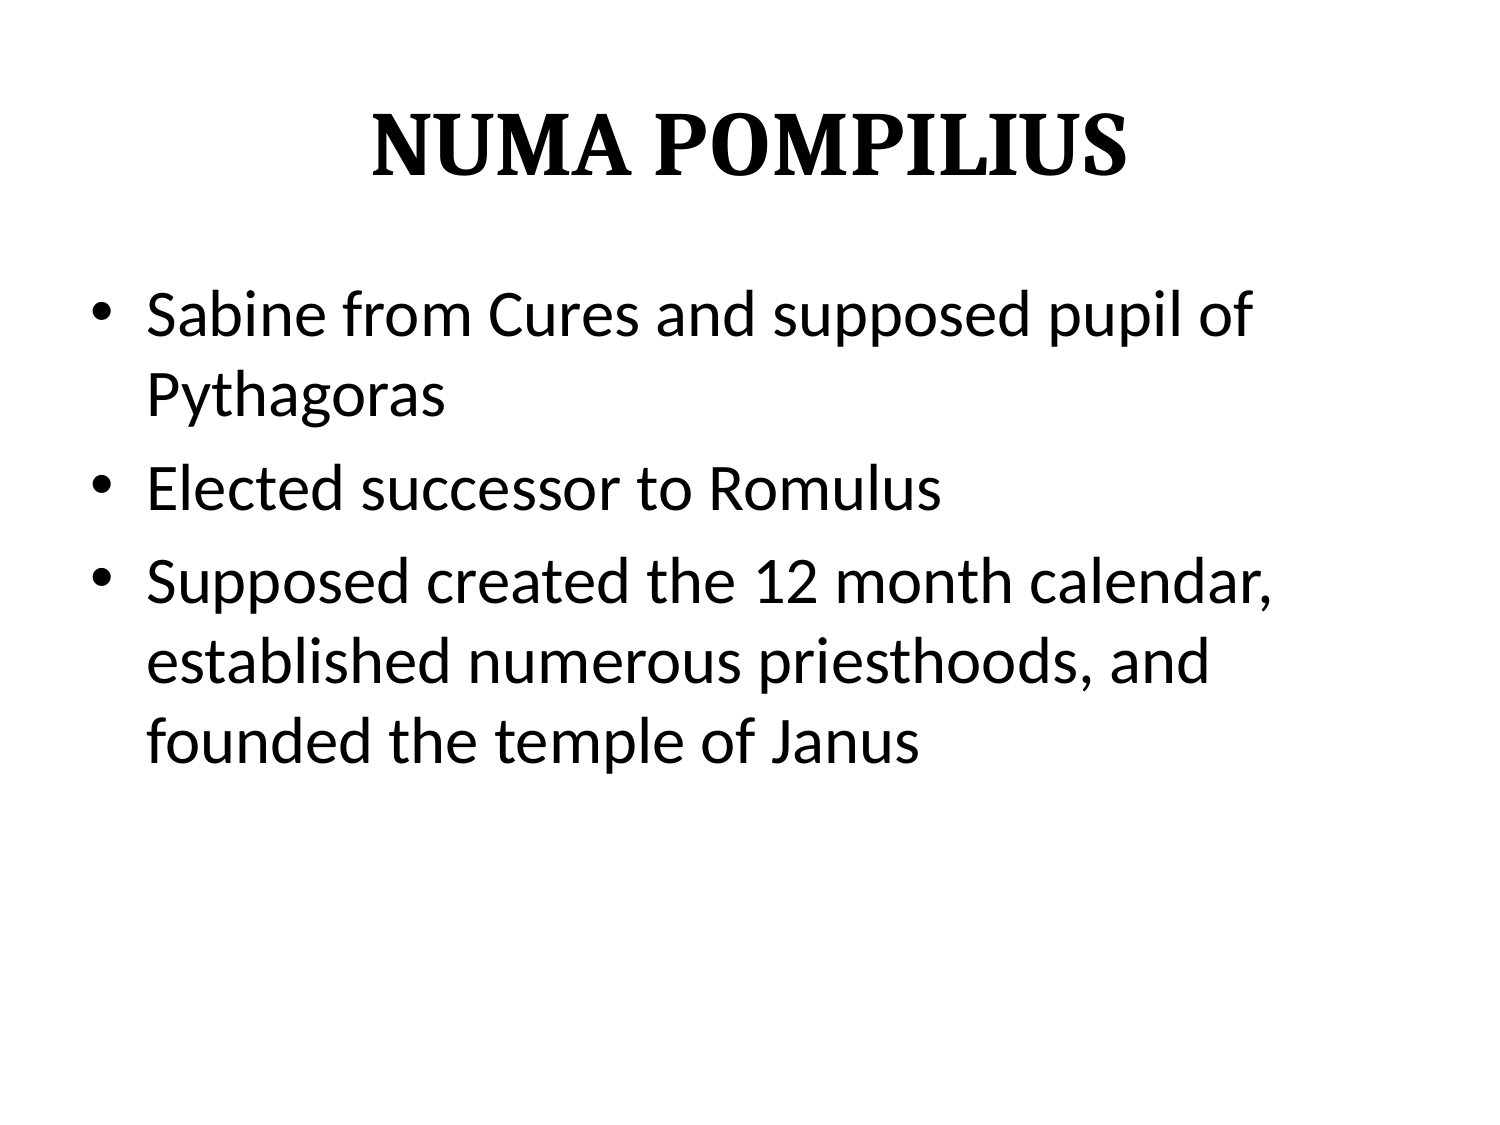

# Numa Pompilius
Sabine from Cures and supposed pupil of Pythagoras
Elected successor to Romulus
Supposed created the 12 month calendar, established numerous priesthoods, and founded the temple of Janus